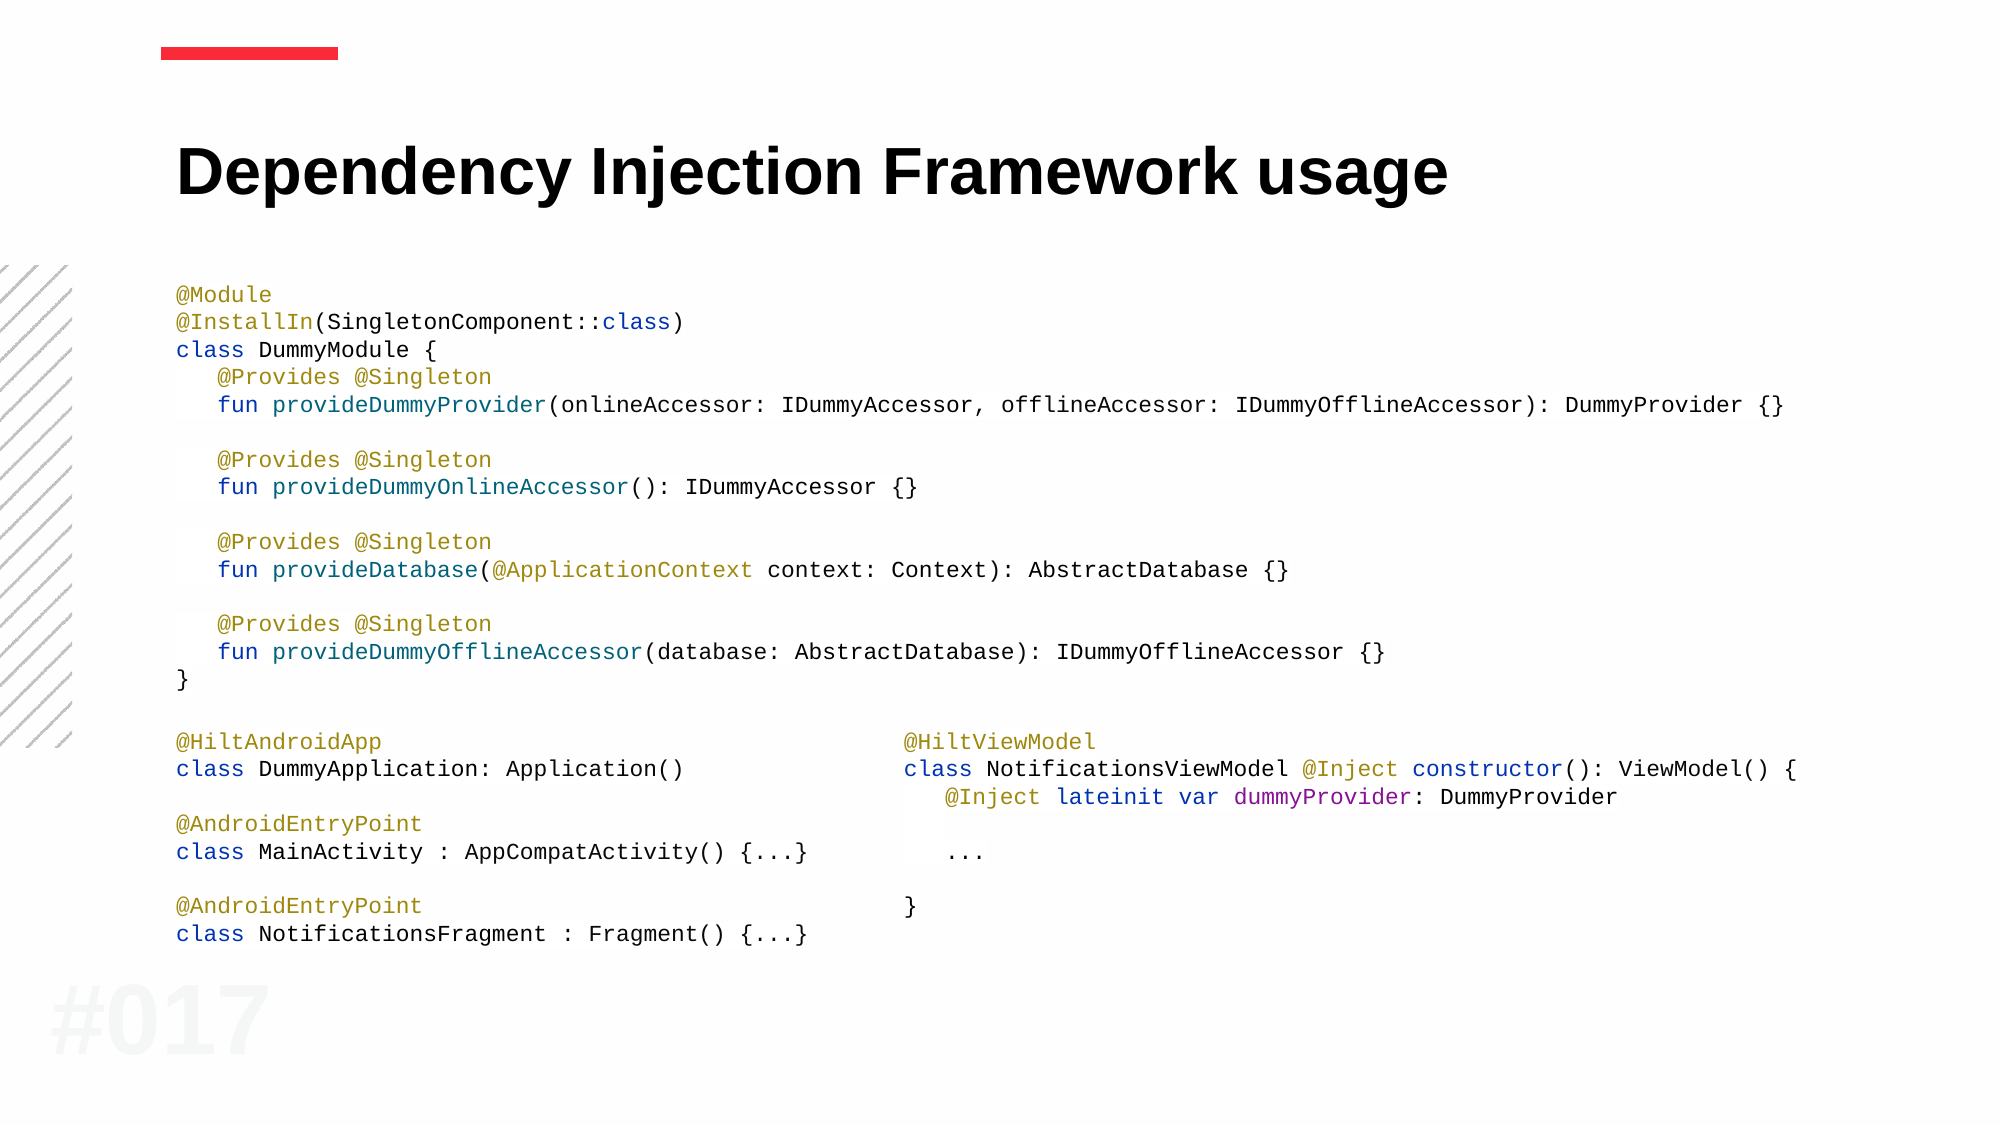

Dependency Injection Framework usage

@Module
@InstallIn(SingletonComponent::class)
class DummyModule {
   @Provides @Singleton
   fun provideDummyProvider(onlineAccessor: IDummyAccessor, offlineAccessor: IDummyOfflineAccessor): DummyProvider {}

   @Provides @Singleton
   fun provideDummyOnlineAccessor(): IDummyAccessor {}

   @Provides @Singleton
   fun provideDatabase(@ApplicationContext context: Context): AbstractDatabase {}

   @Provides @Singleton
   fun provideDummyOfflineAccessor(database: AbstractDatabase): IDummyOfflineAccessor {}
}
@HiltAndroidApp
class DummyApplication: Application()

@AndroidEntryPoint
class MainActivity : AppCompatActivity() {...}

@AndroidEntryPoint
class NotificationsFragment : Fragment() {...}
@HiltViewModel
class NotificationsViewModel @Inject constructor(): ViewModel() {
   @Inject lateinit var dummyProvider: DummyProvider

   ...

}
#017